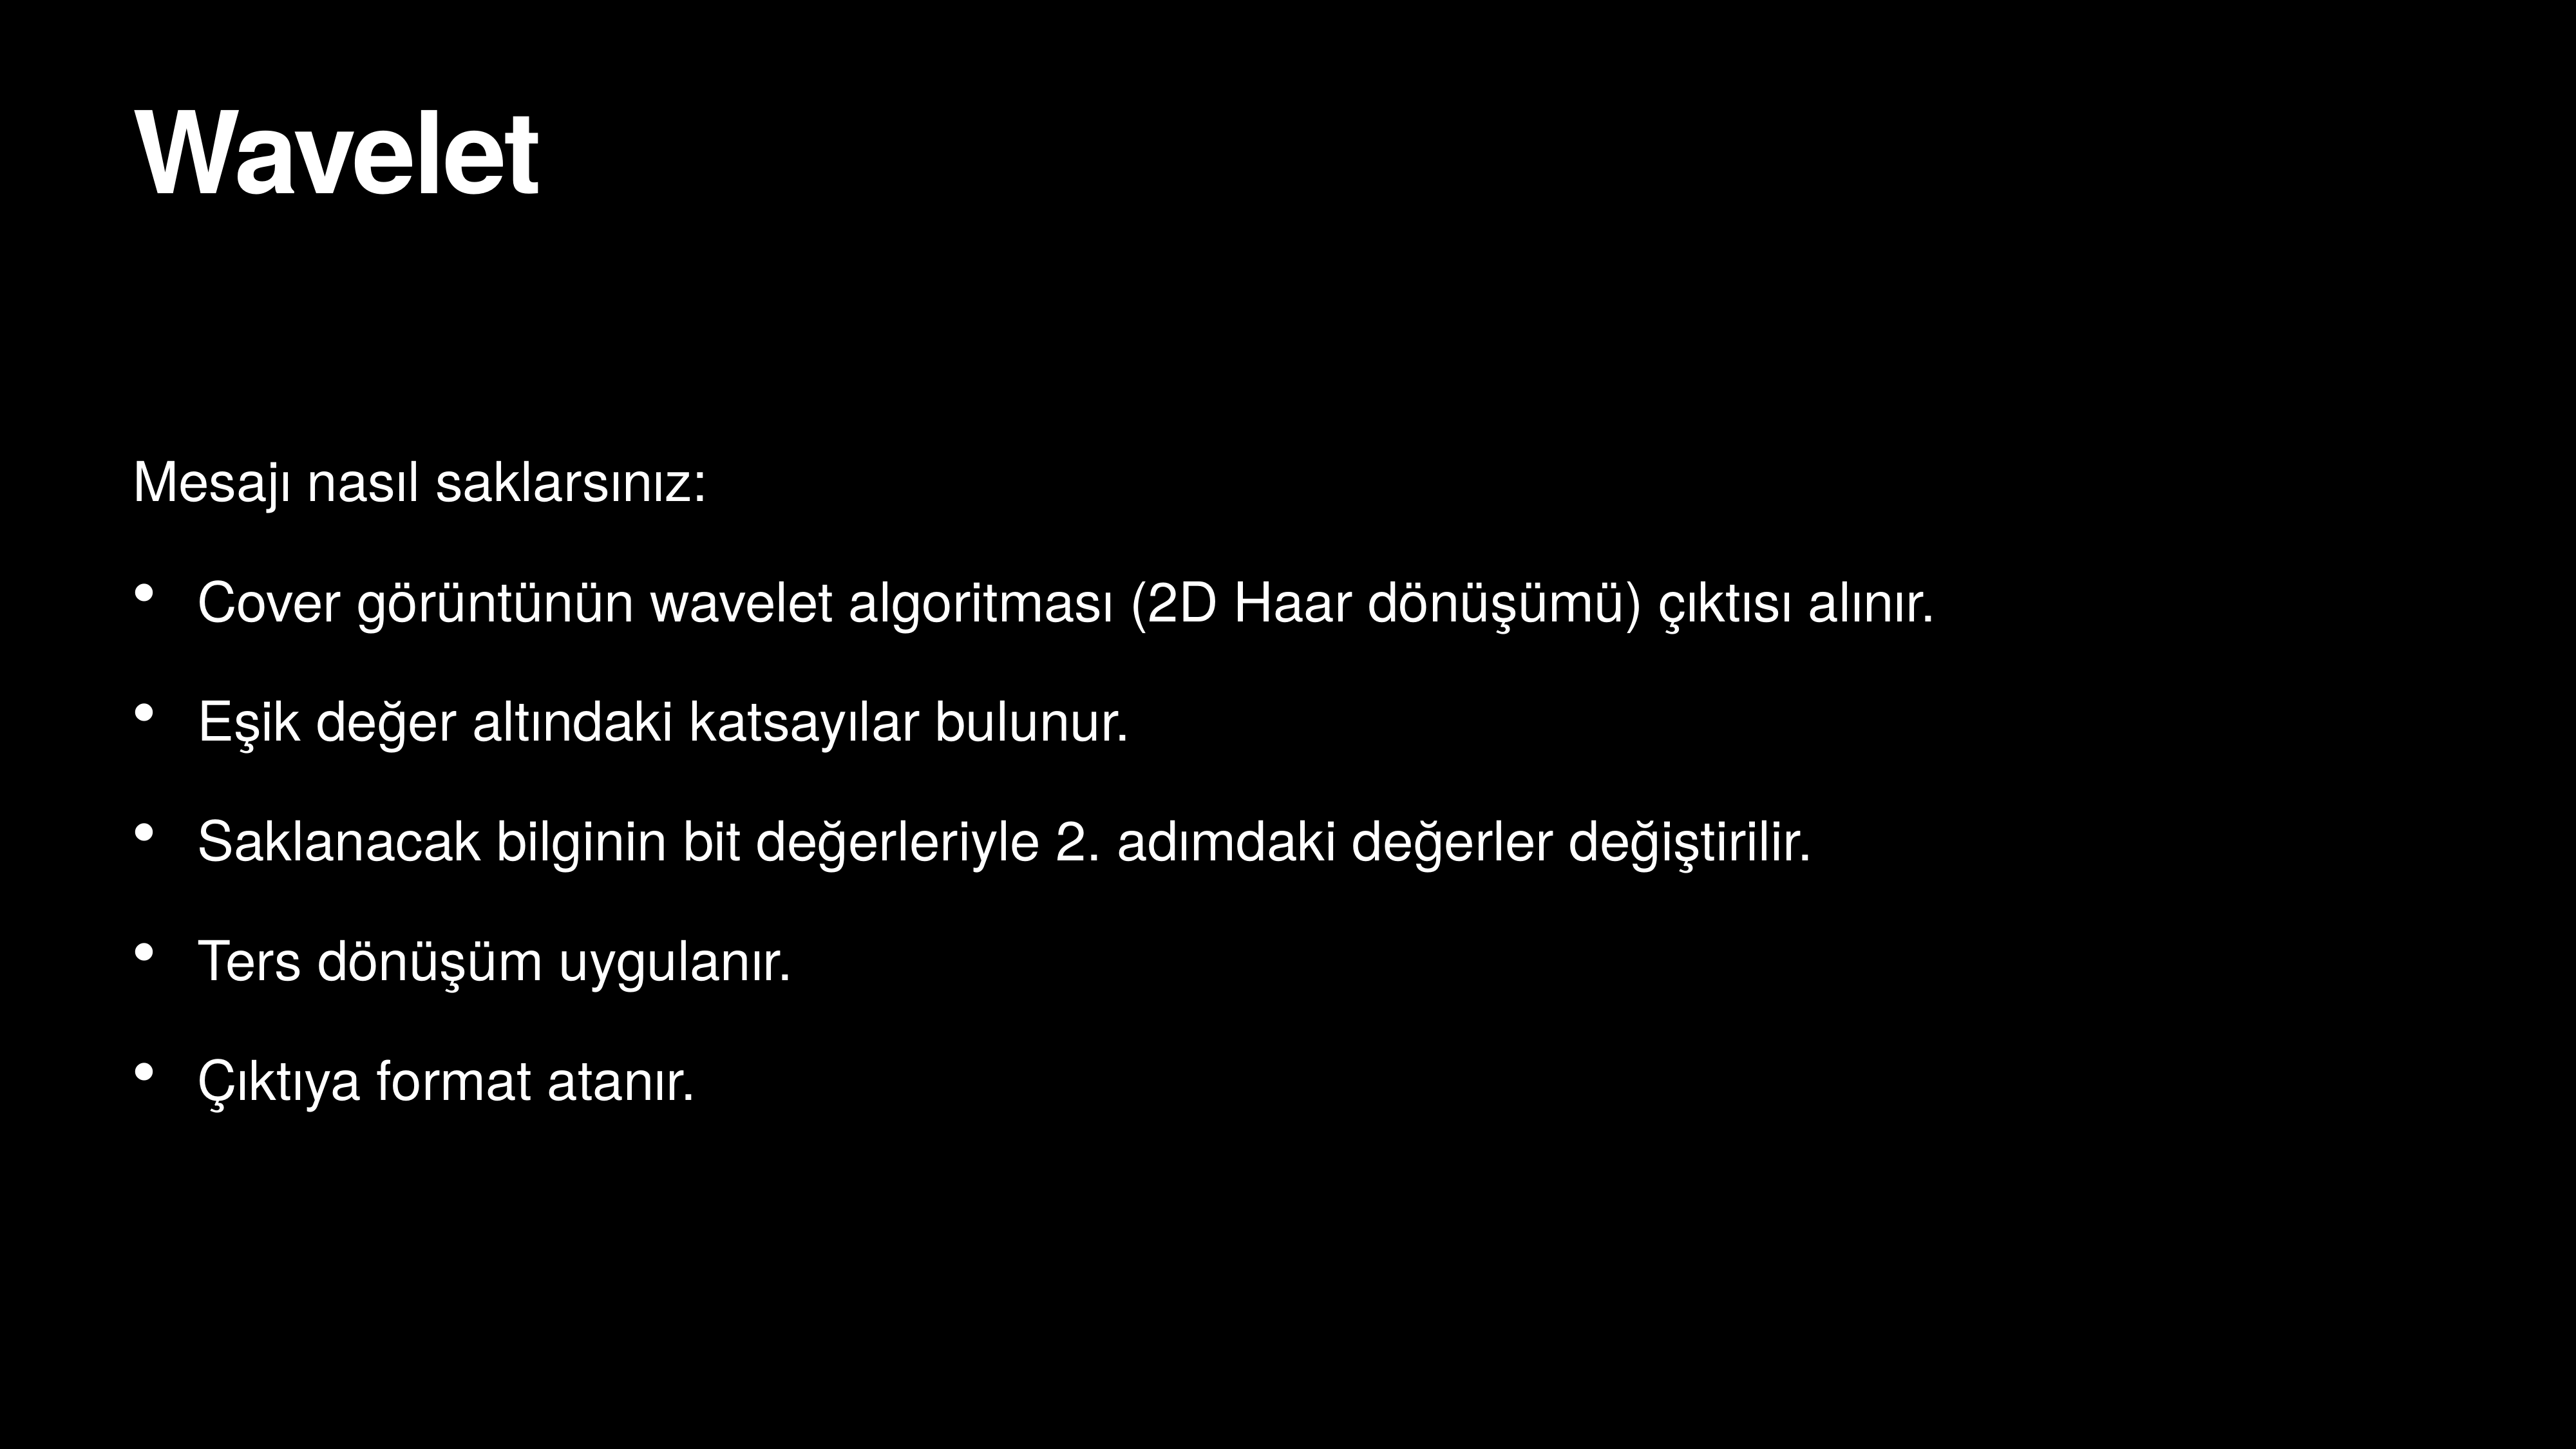

Mesajı nasıl saklarsınız:
Cover görüntünün wavelet algoritması (2D Haar dönüşümü) çıktısı alınır.
Eşik değer altındaki katsayılar bulunur.
Saklanacak bilginin bit değerleriyle 2. adımdaki değerler değiştirilir.
Ters dönüşüm uygulanır.
Çıktıya format atanır.
Wavelet